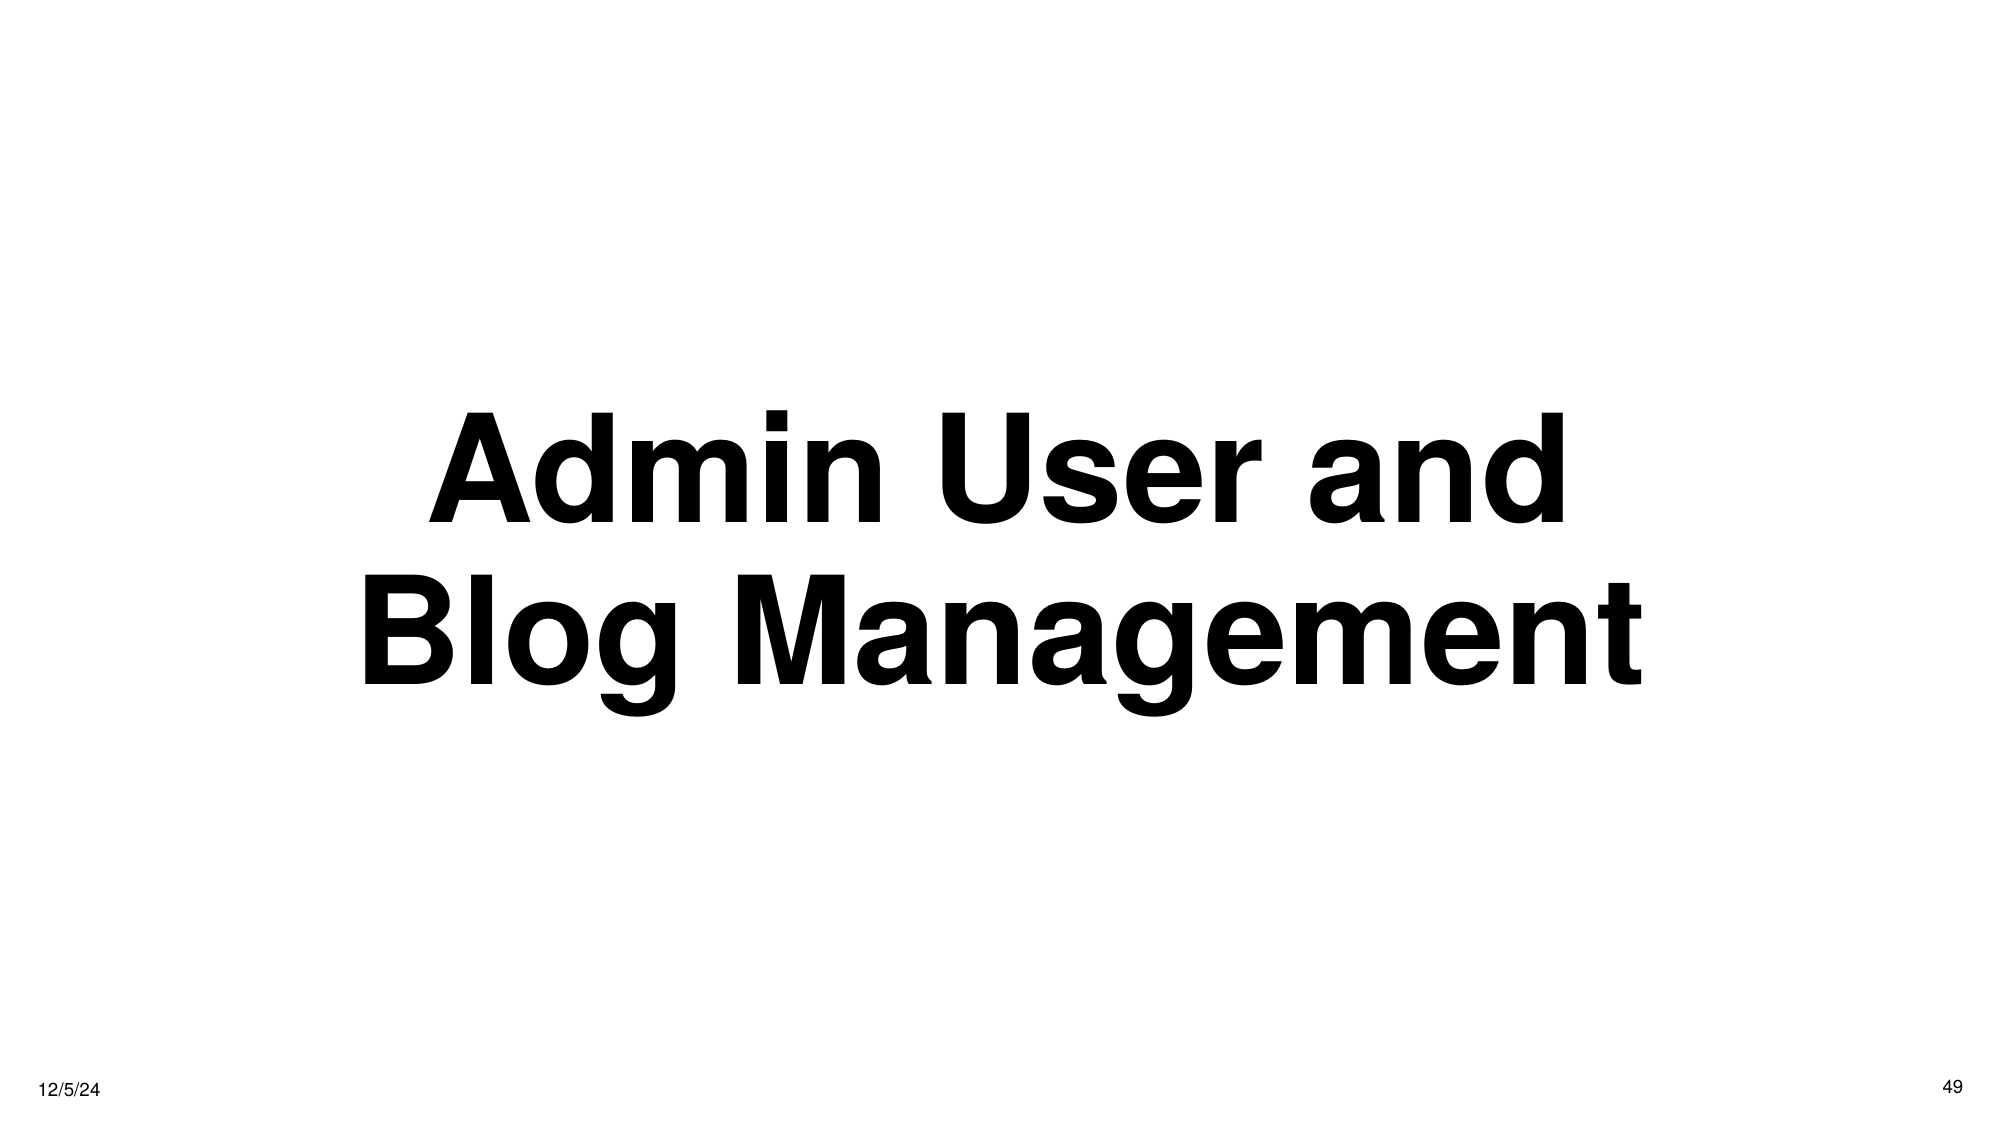

# Admin User and Blog Management

12/5/24

49